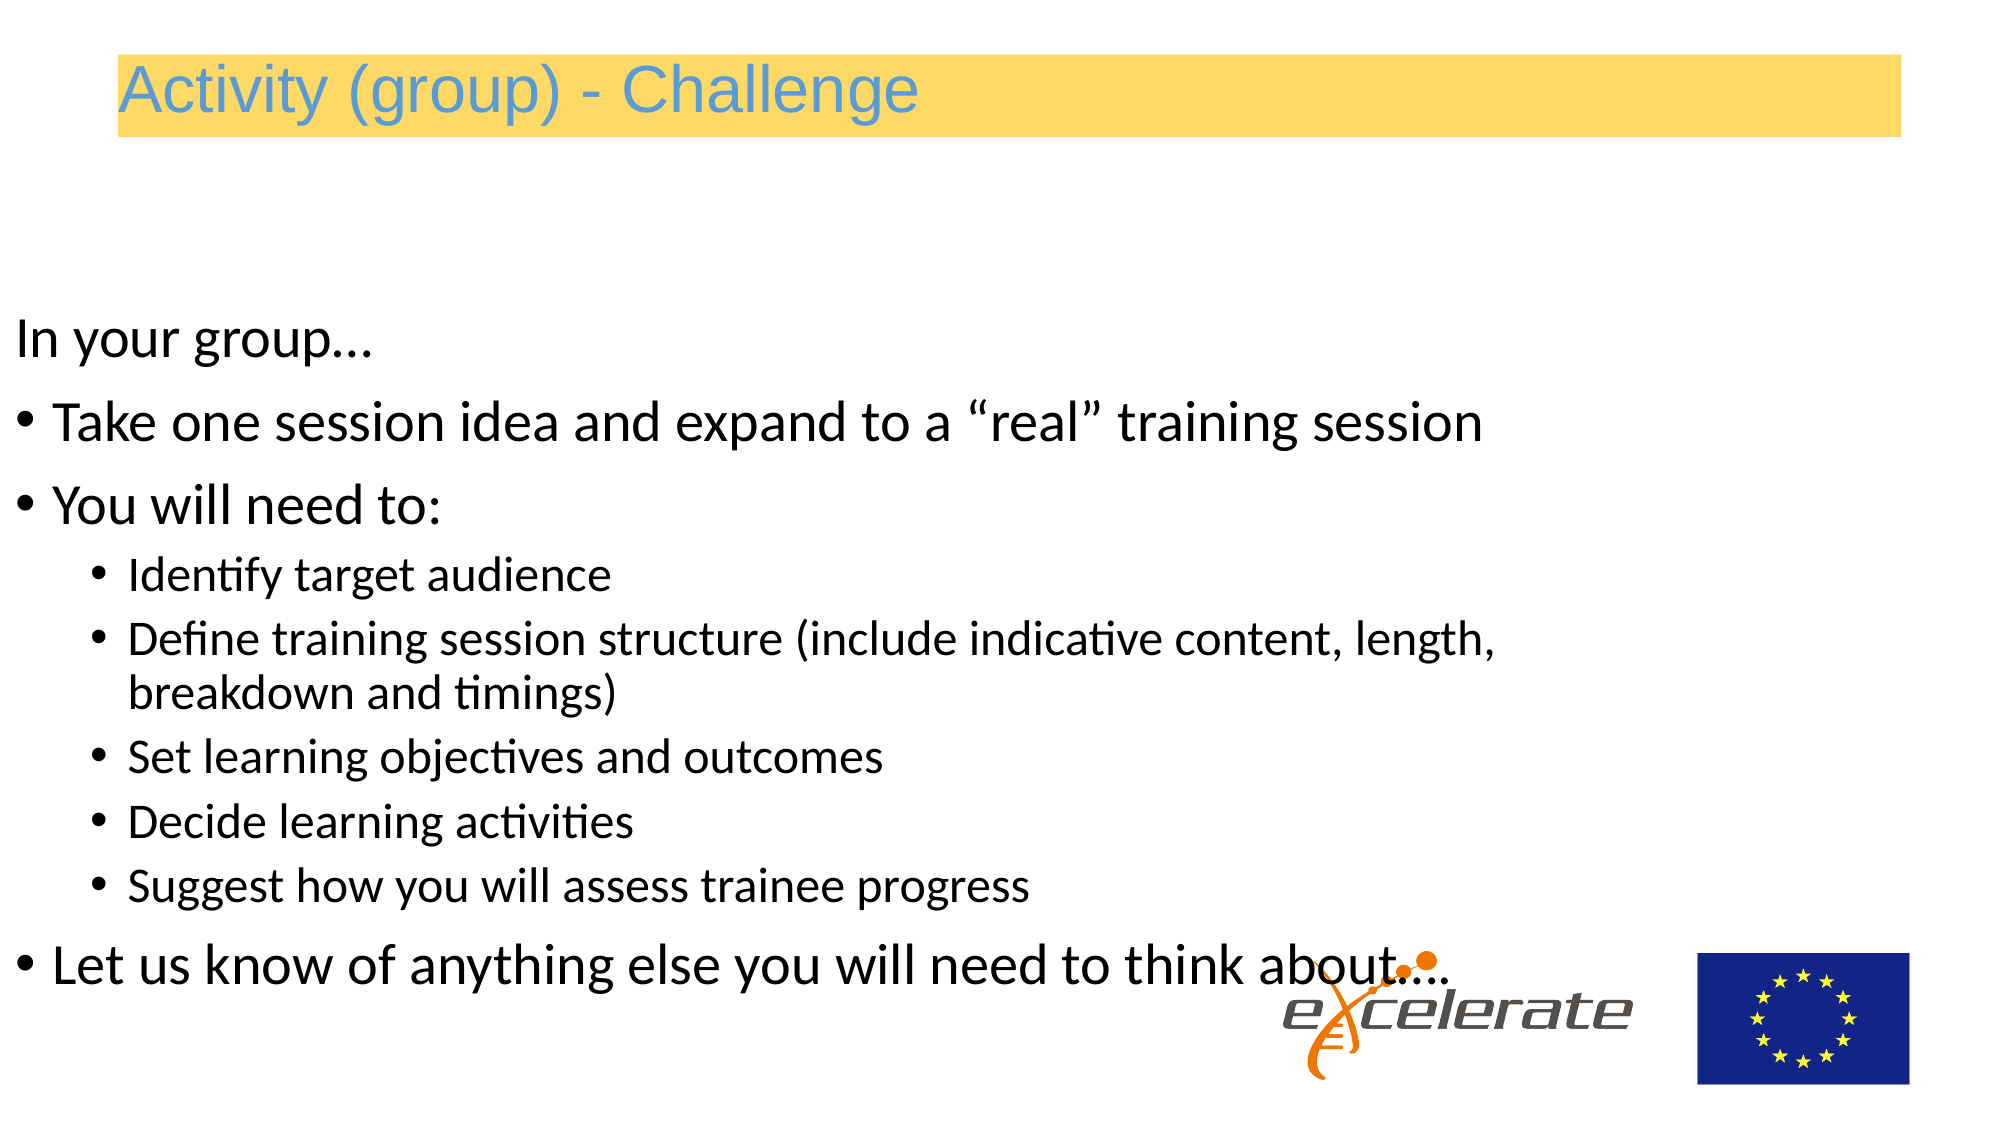

# Activity (group) - Challenge
In your group…
Take one session idea and expand to a “real” training session
You will need to:
Identify target audience
Define training session structure (include indicative content, length, breakdown and timings)
Set learning objectives and outcomes
Decide learning activities
Suggest how you will assess trainee progress
Let us know of anything else you will need to think about….